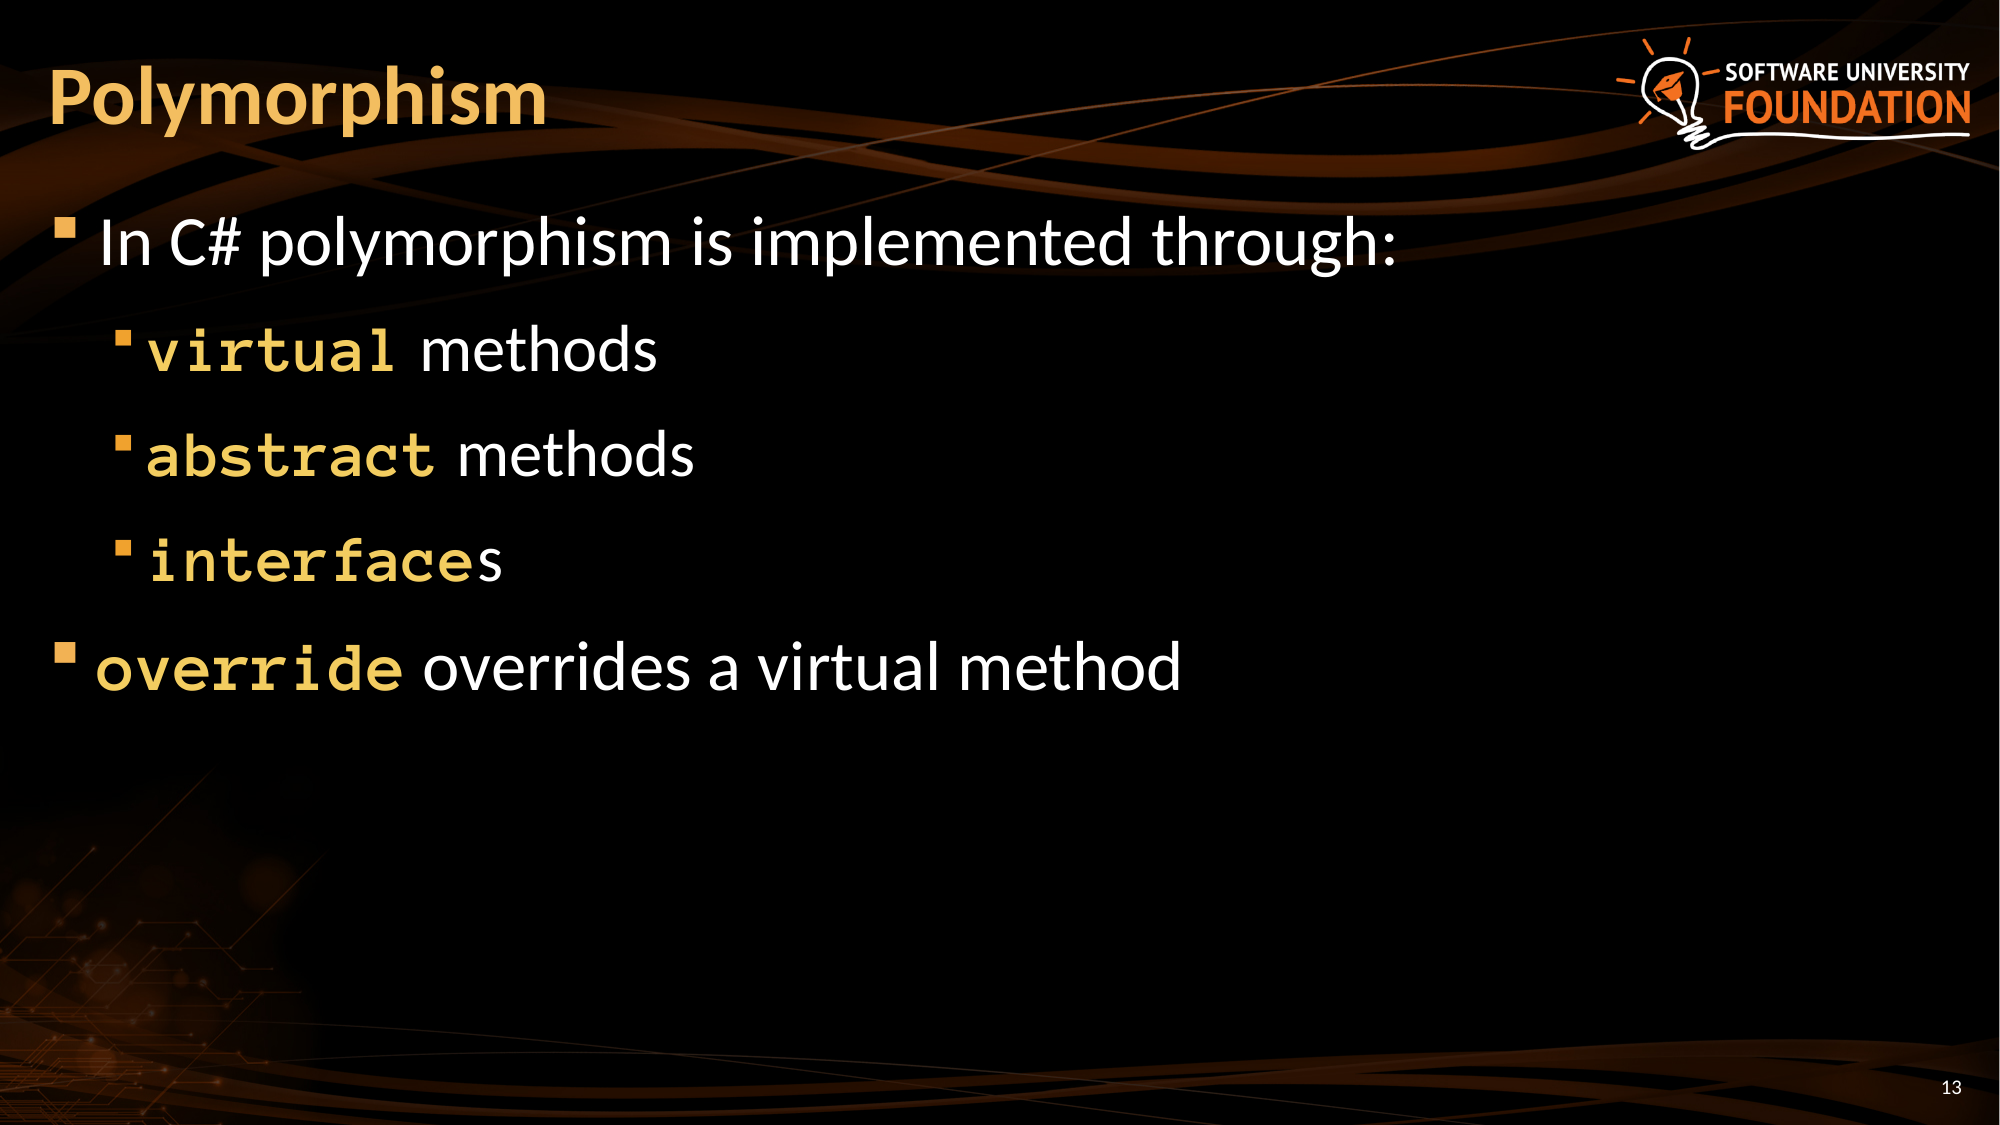

# Polymorphism
In C# polymorphism is implemented through:
virtual methods
abstract methods
interfaces
override overrides a virtual method
13